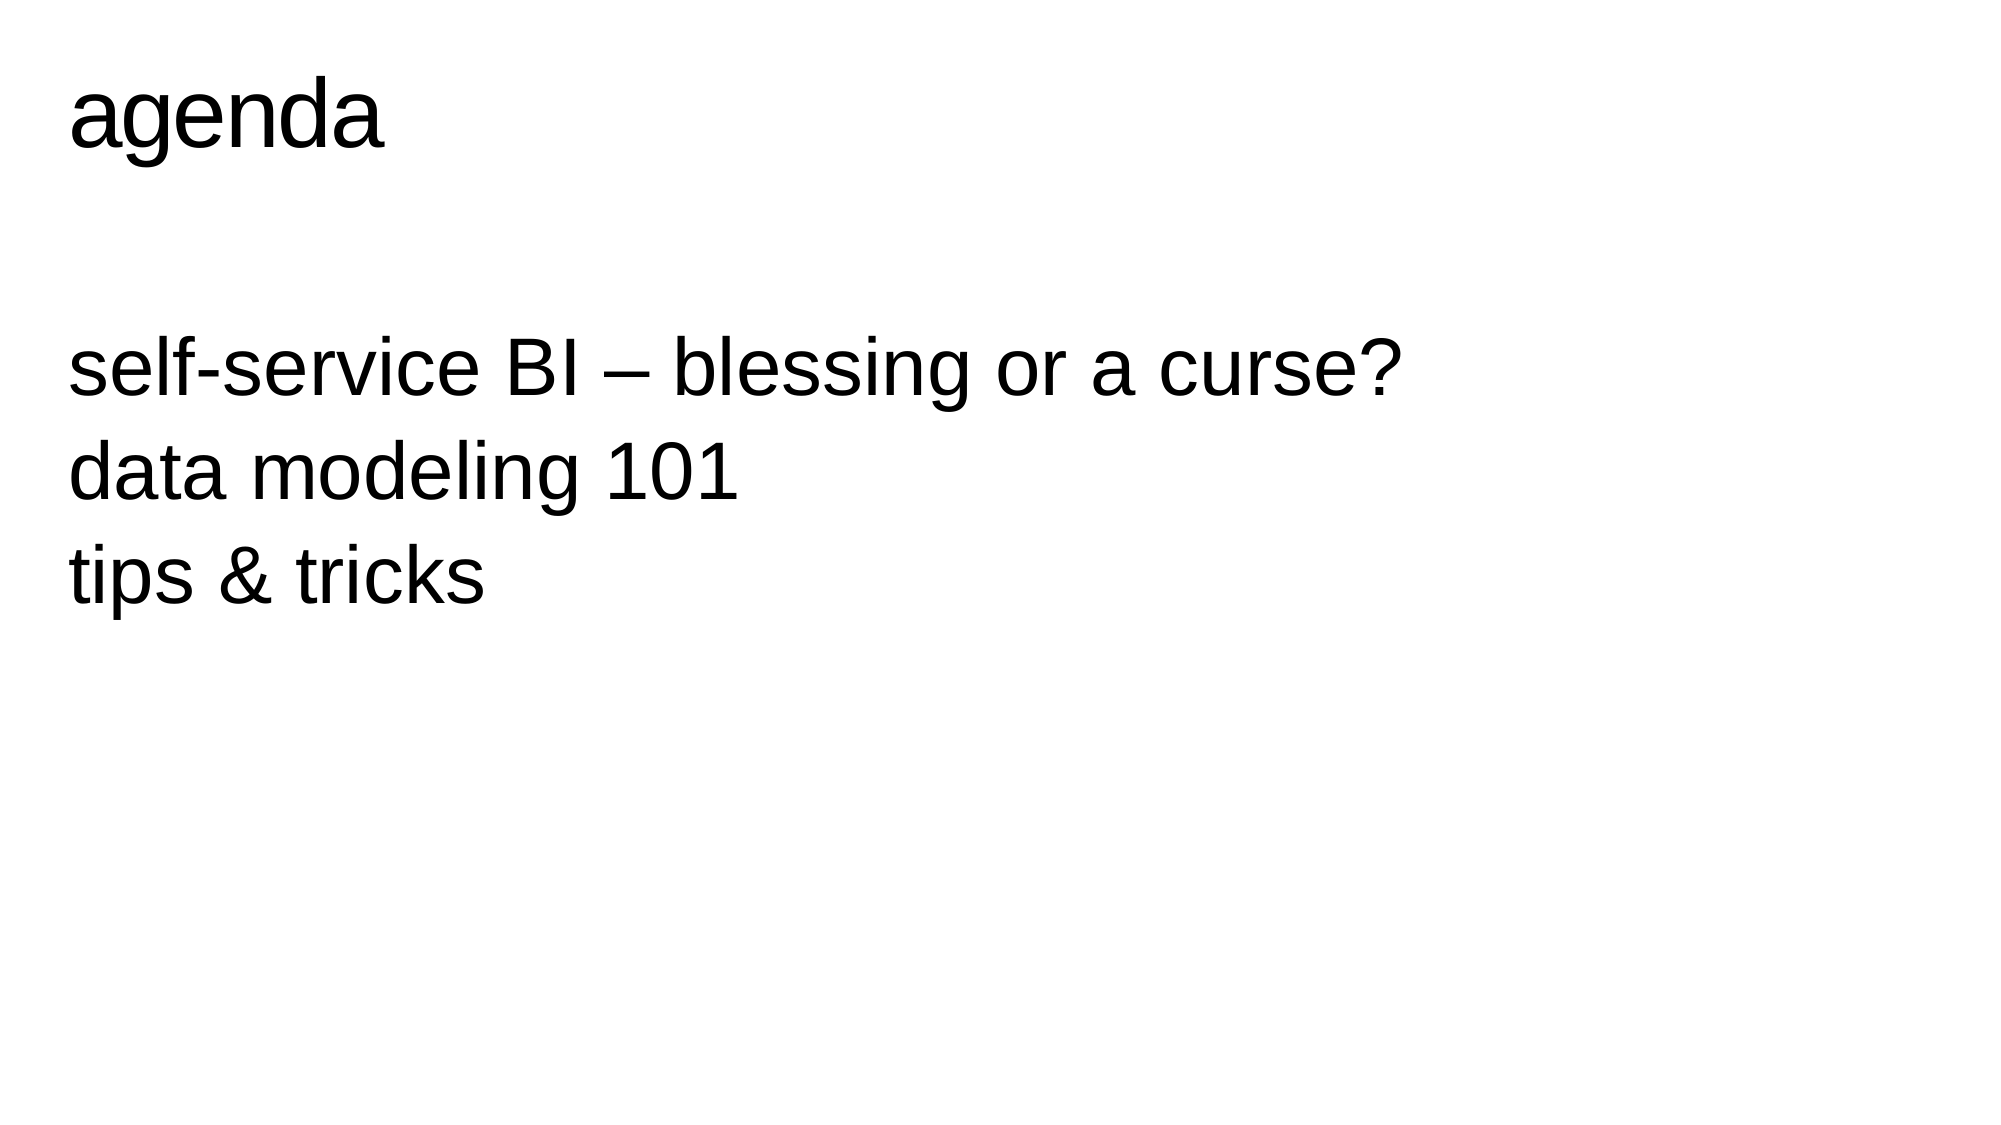

# agenda

self-service BI – blessing or a curse?
data modeling 101
tips & tricks